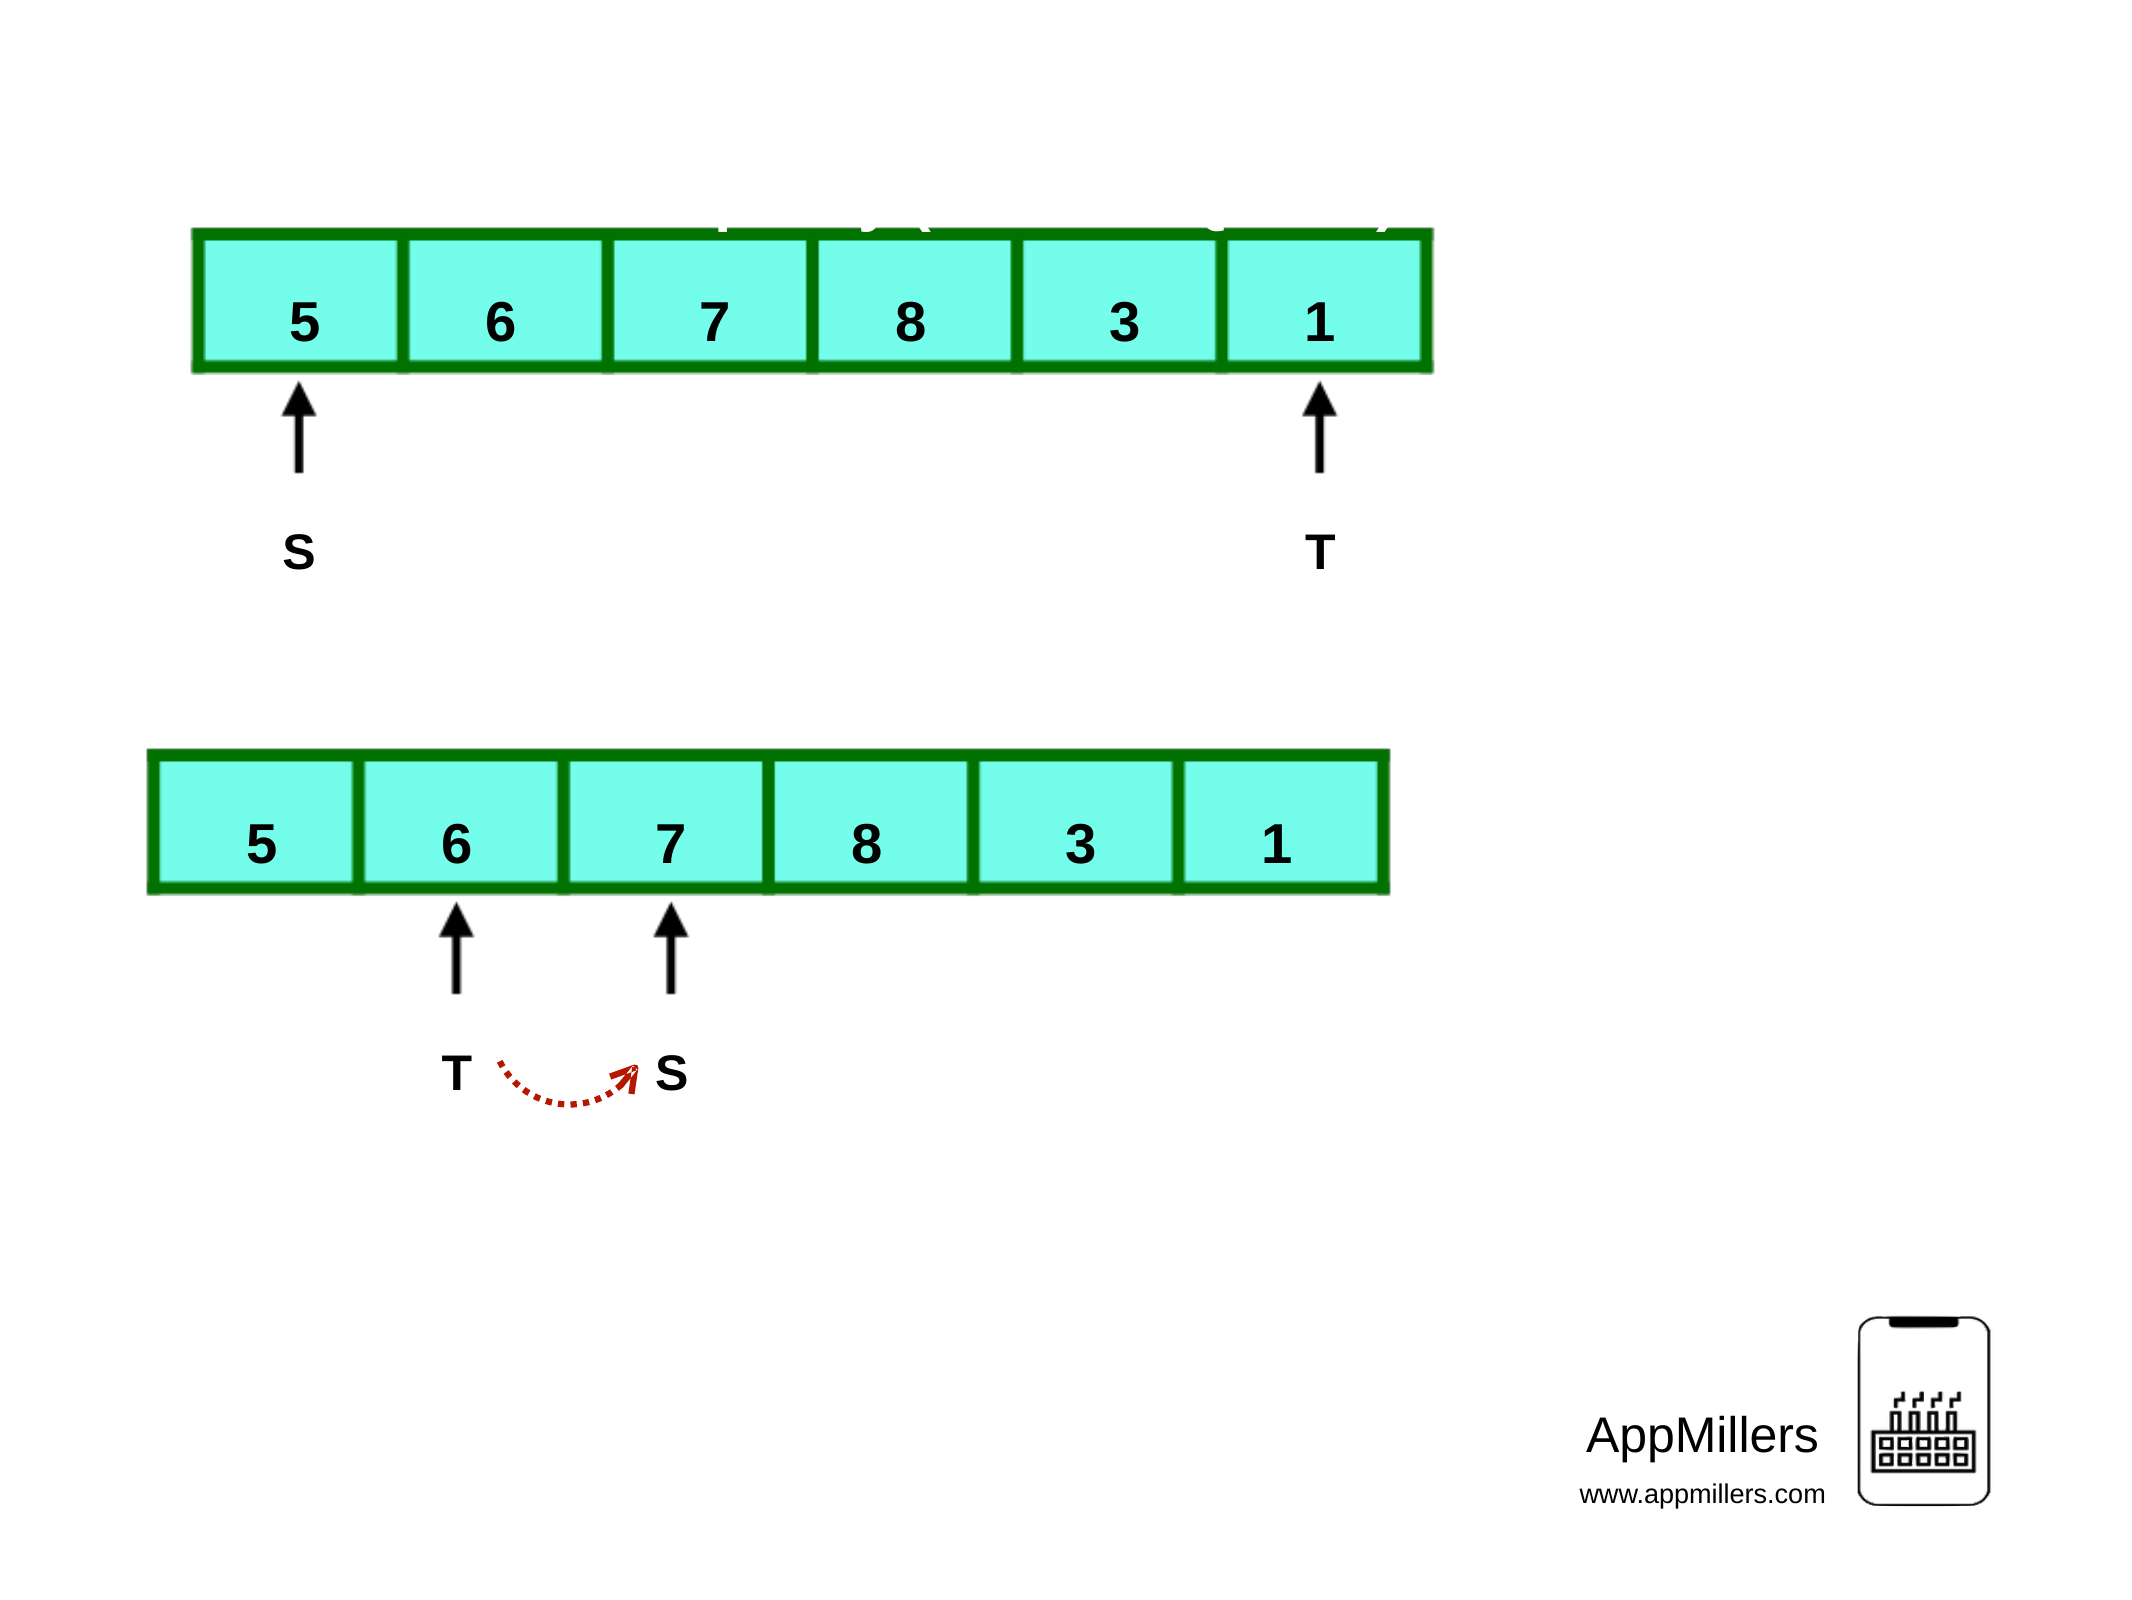

Queue with ﬁxed capacity (Circular Queue)

5
6
7
8
3
1
S
T

5
6
7
8
3
1
T
S

AppMillers
www.appmillers.com